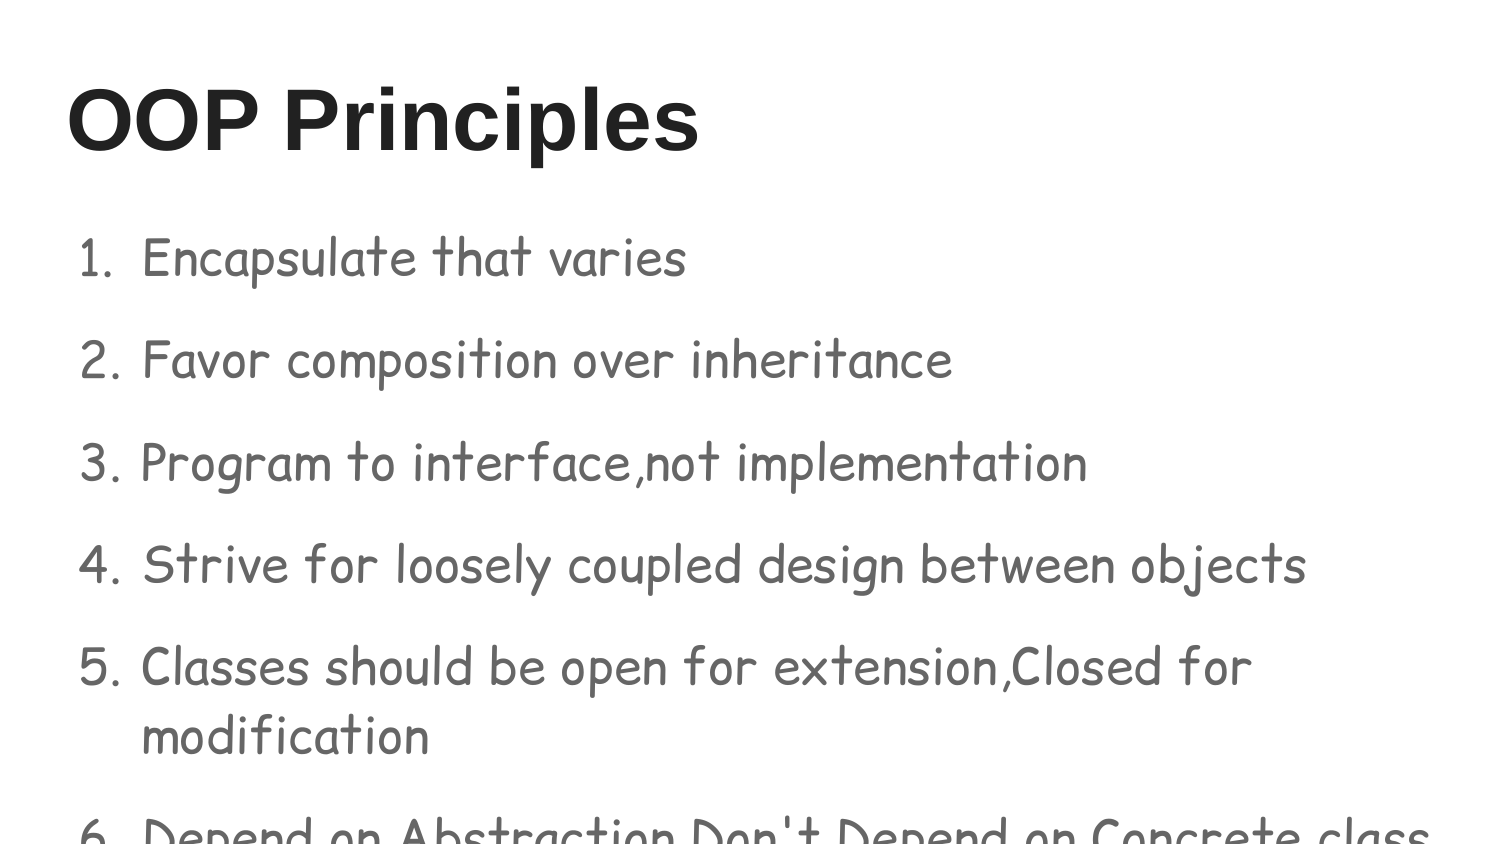

# OOP Principles
Encapsulate that varies
Favor composition over inheritance
Program to interface,not implementation
Strive for loosely coupled design between objects
Classes should be open for extension,Closed for modification
Depend on Abstraction,Don't Depend on Concrete class
maximize cohesion and minimize coupling